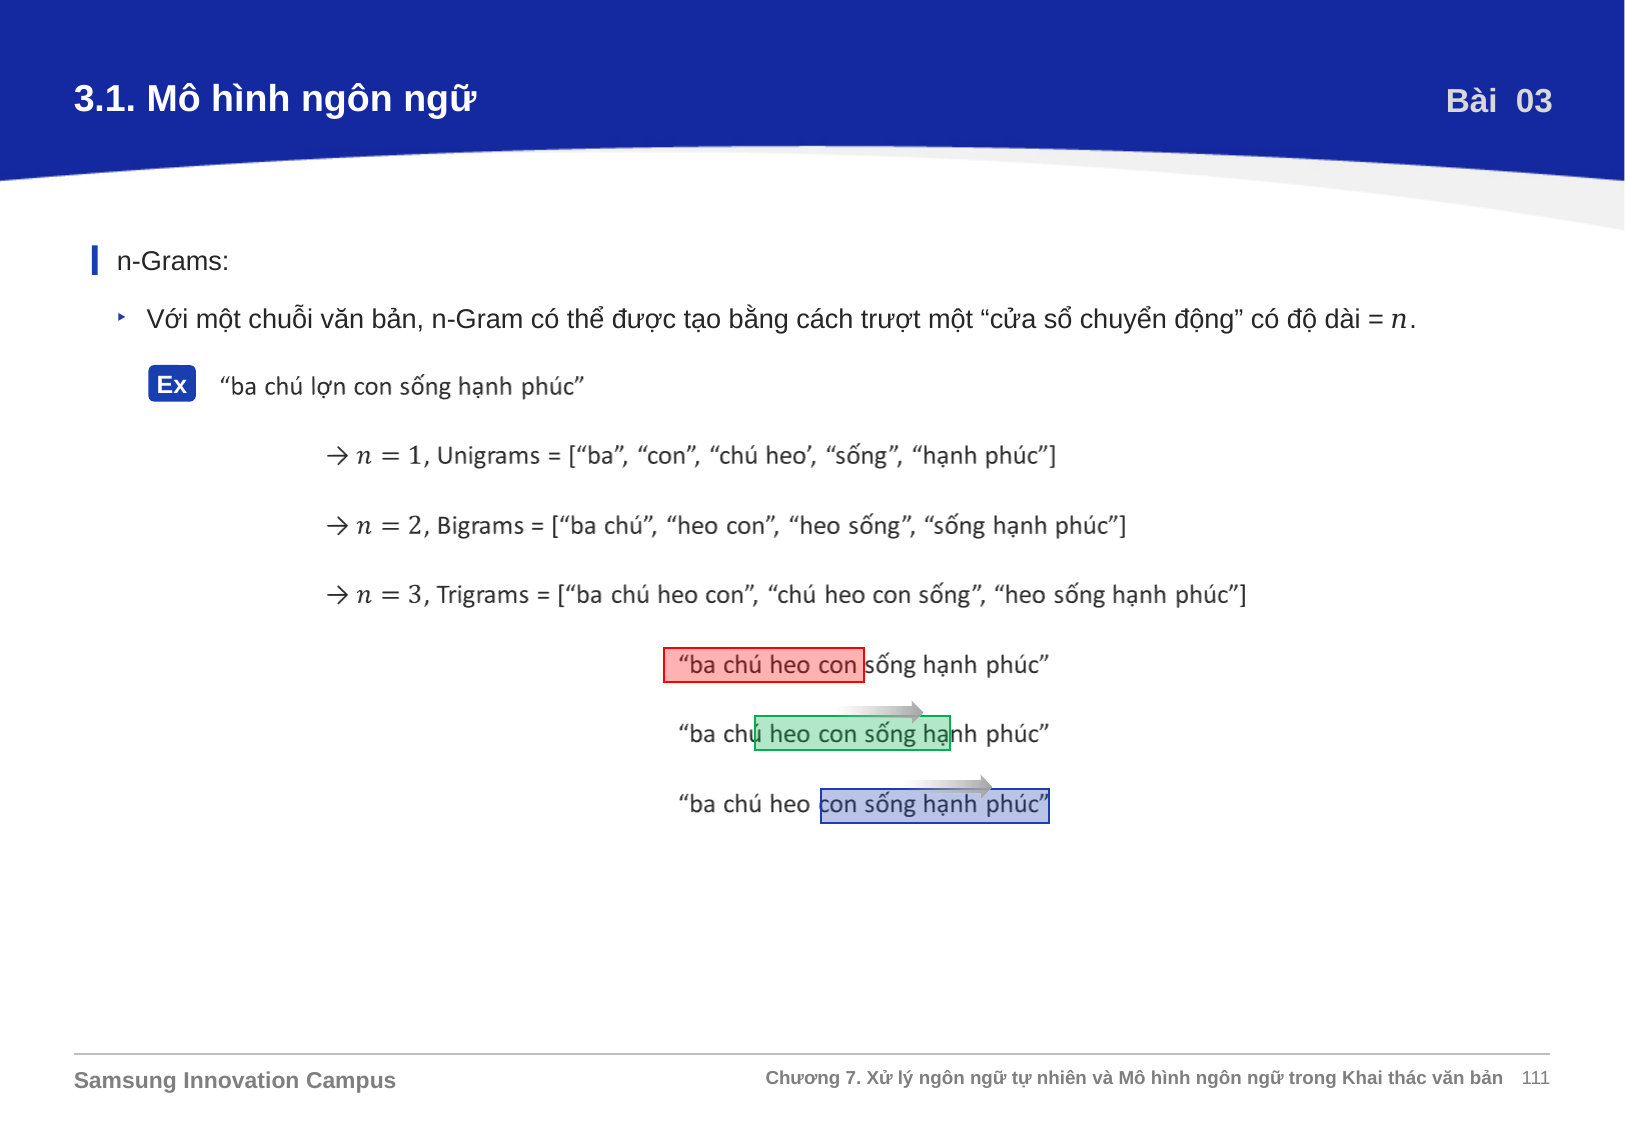

3.1. Mô hình ngôn ngữ
Bài  03
n-Grams:

Với một chuỗi văn bản, n-Gram có thể được tạo bằng cách trượt một “cửa sổ chuyển động” có độ dài = 𝑛.

Ex